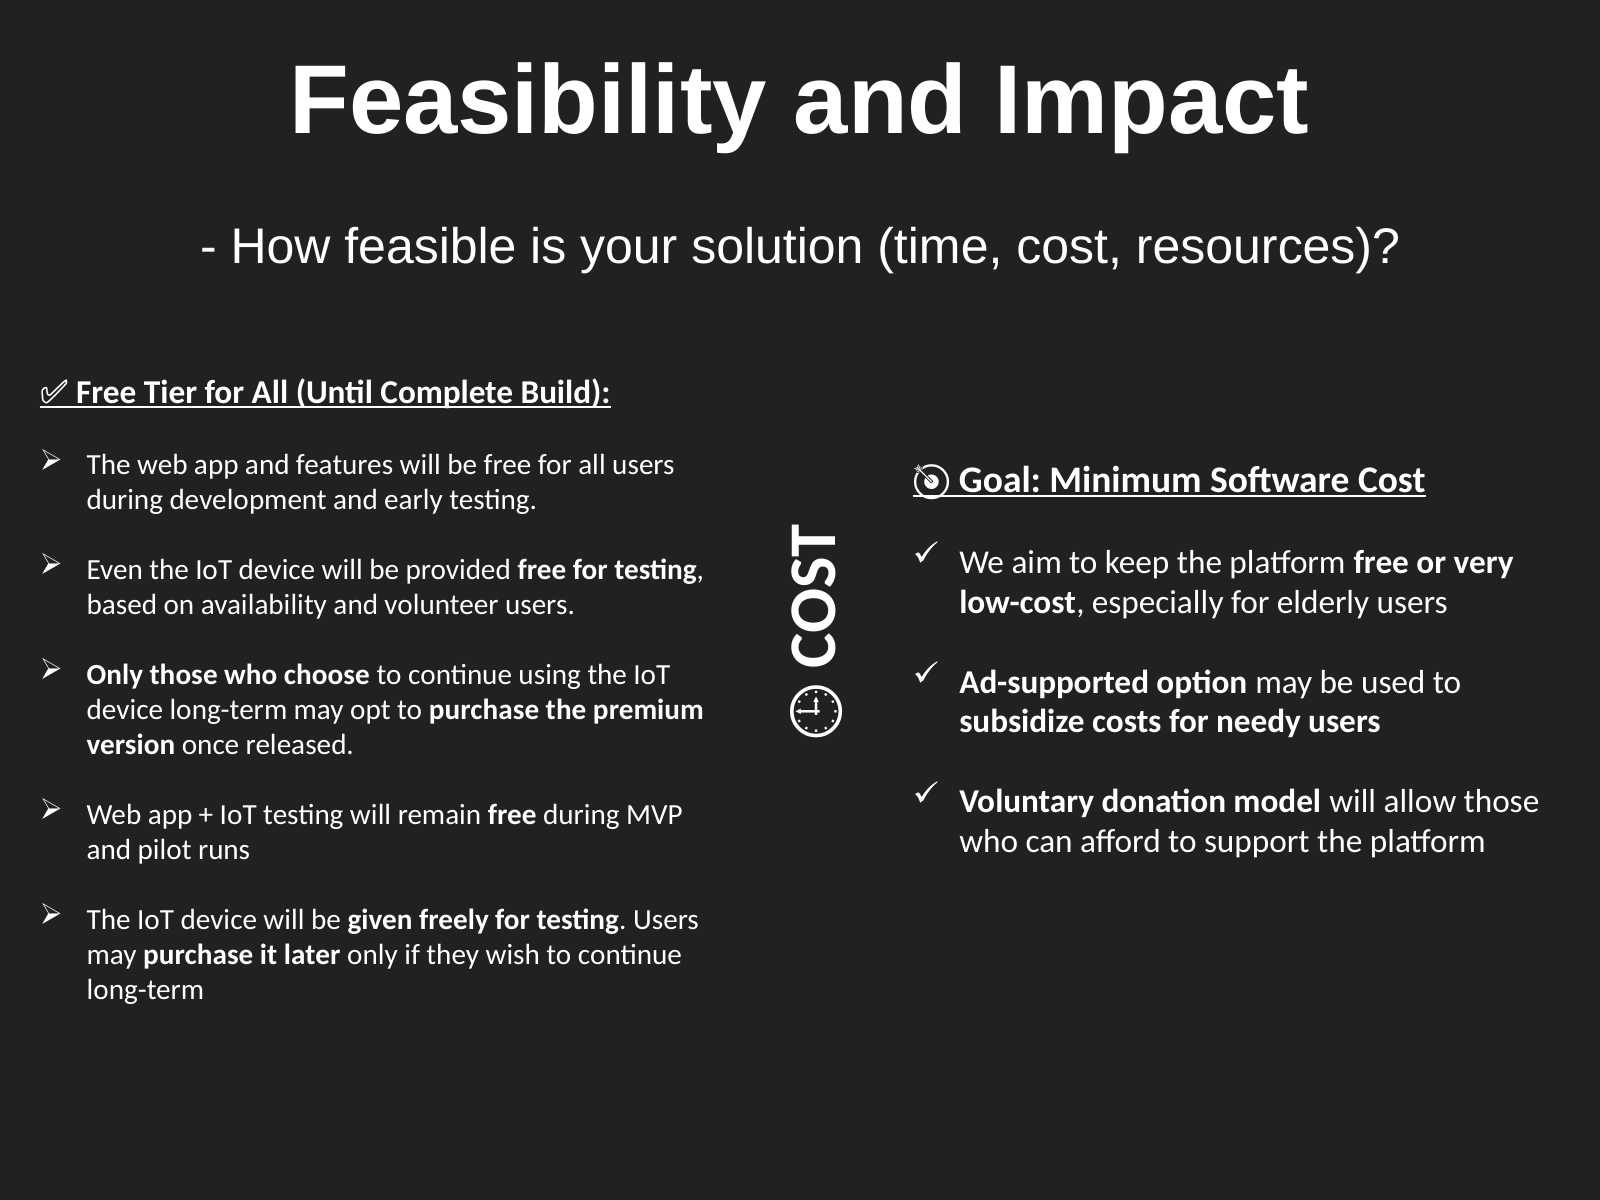

Feasibility and Impact
- How feasible is your solution (time, cost, resources)?
✅ Free Tier for All (Until Complete Build):

The web app and features will be free for all users during development and early testing.

Even the IoT device will be provided free for testing, based on availability and volunteer users.

Only those who choose to continue using the IoT device long-term may opt to purchase the premium version once released.

Web app + IoT testing will remain free during MVP and pilot runs

The IoT device will be given freely for testing. Users may purchase it later only if they wish to continue long-term

🎯 Goal: Minimum Software Cost

We aim to keep the platform free or very low-cost, especially for elderly users

Ad-supported option may be used to subsidize costs for needy users

Voluntary donation model will allow those who can afford to support the platform
🕒 COST